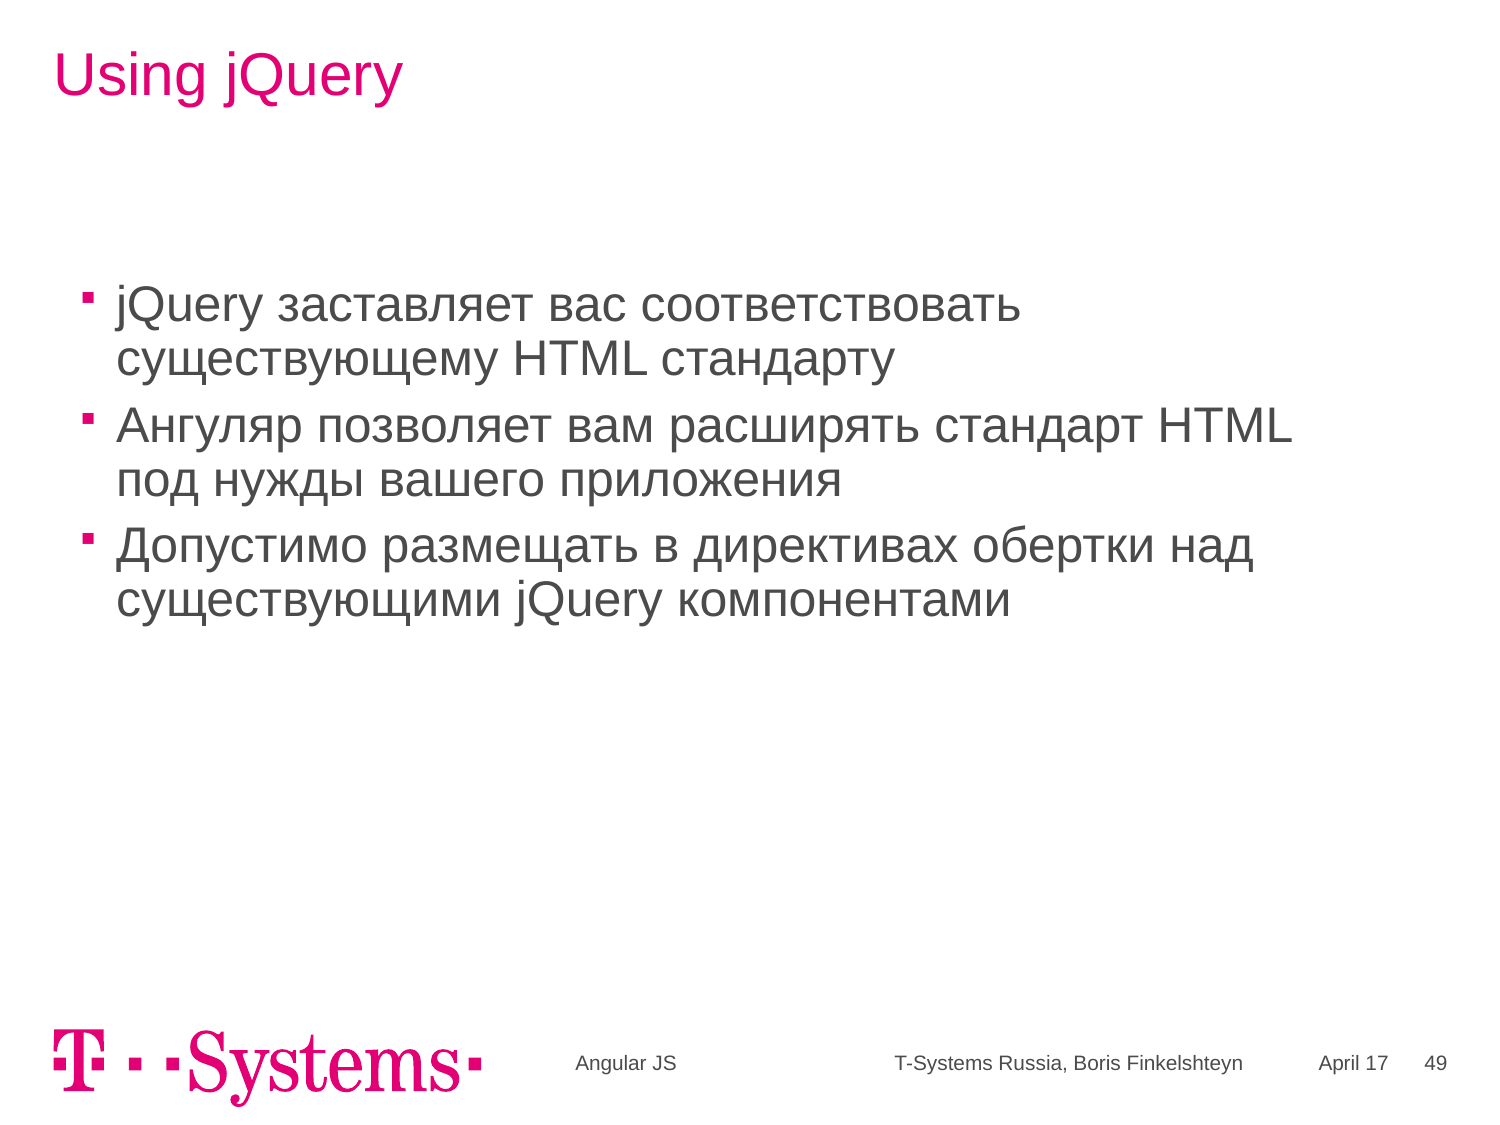

# Using jQuery
jQuery заставляет вас соответствовать существующему HTML стандарту
Ангуляр позволяет вам расширять стандарт HTML под нужды вашего приложения
Допустимо размещать в директивах обертки над существующими jQuery компонентами
Angular JS                                      T-Systems Russia, Boris Finkelshteyn
April 17
49